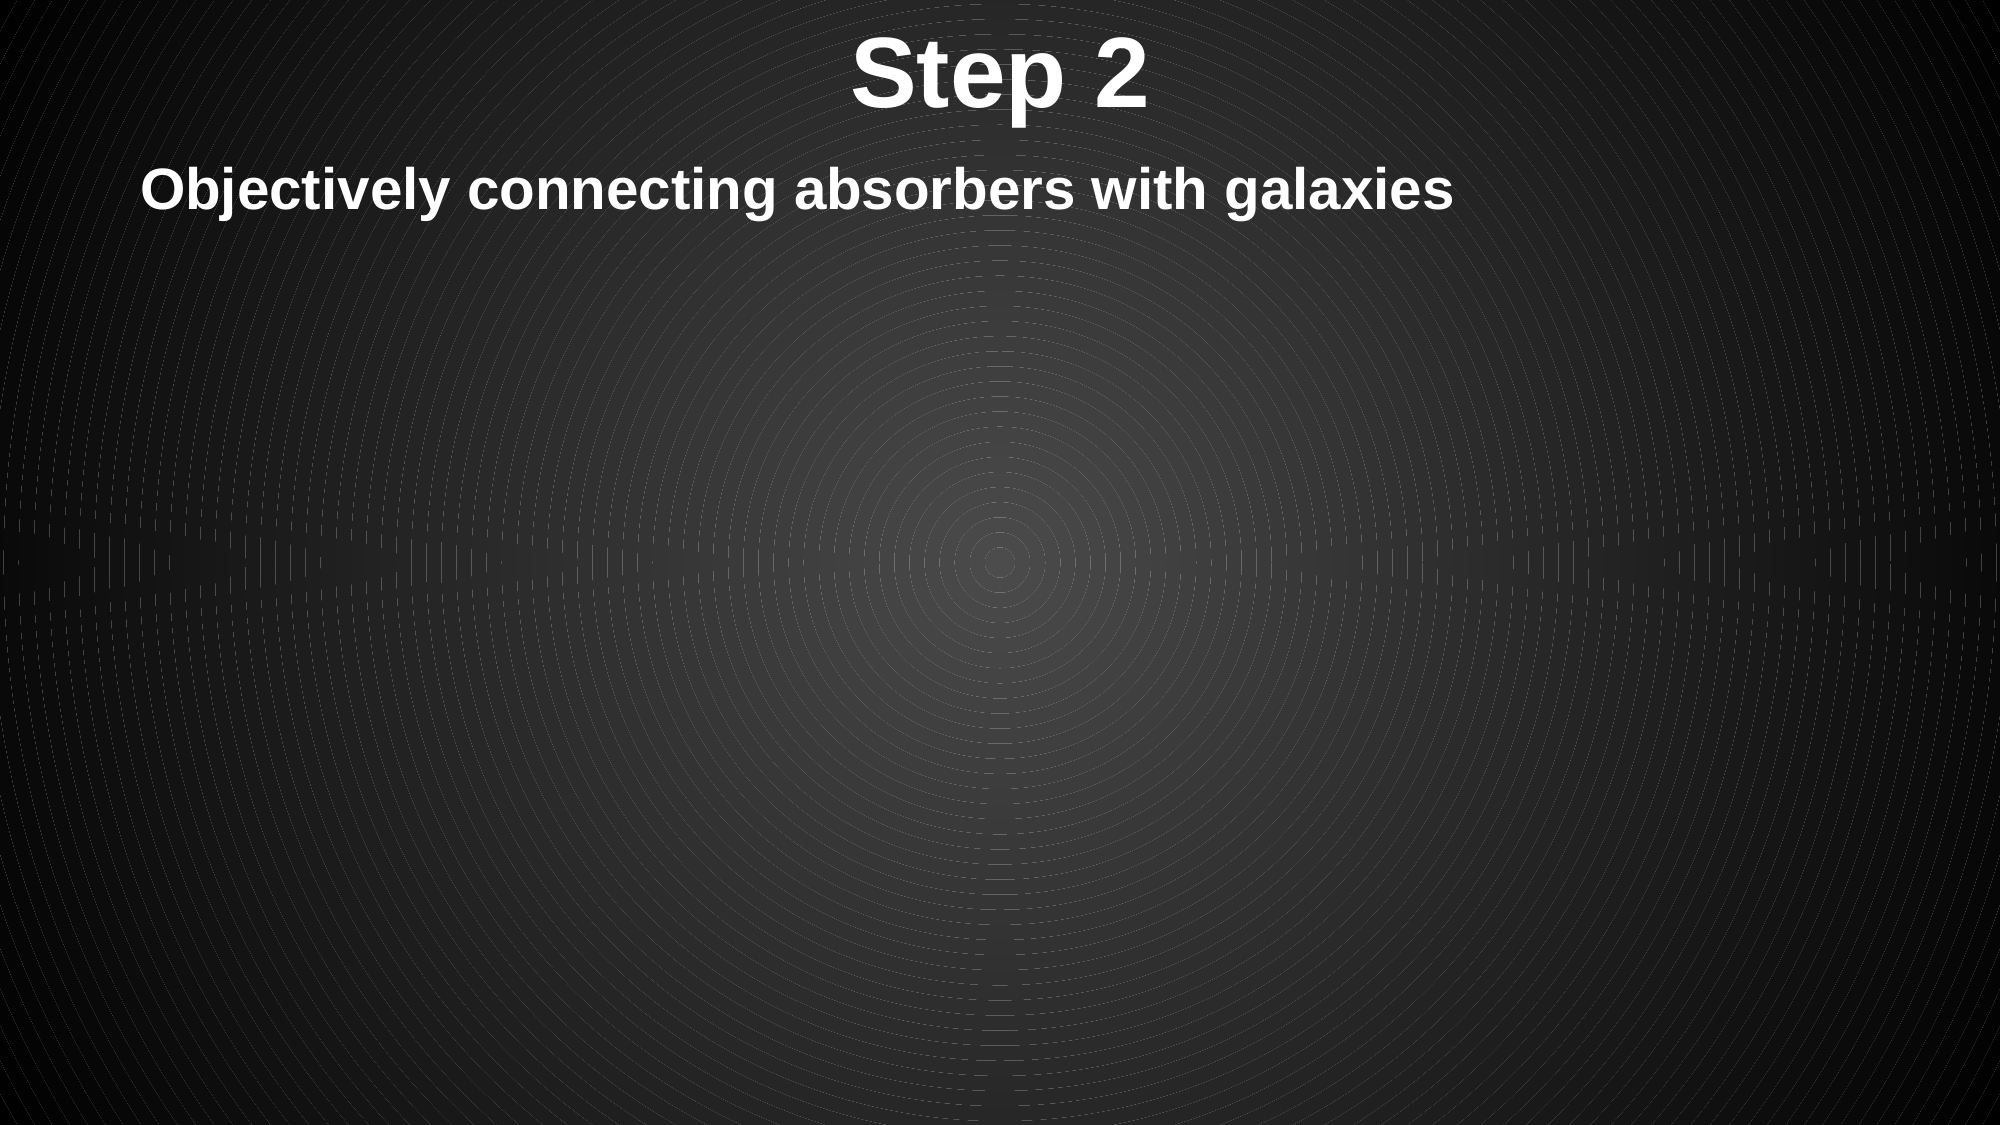

Step 2
Objectively connecting absorbers with galaxies